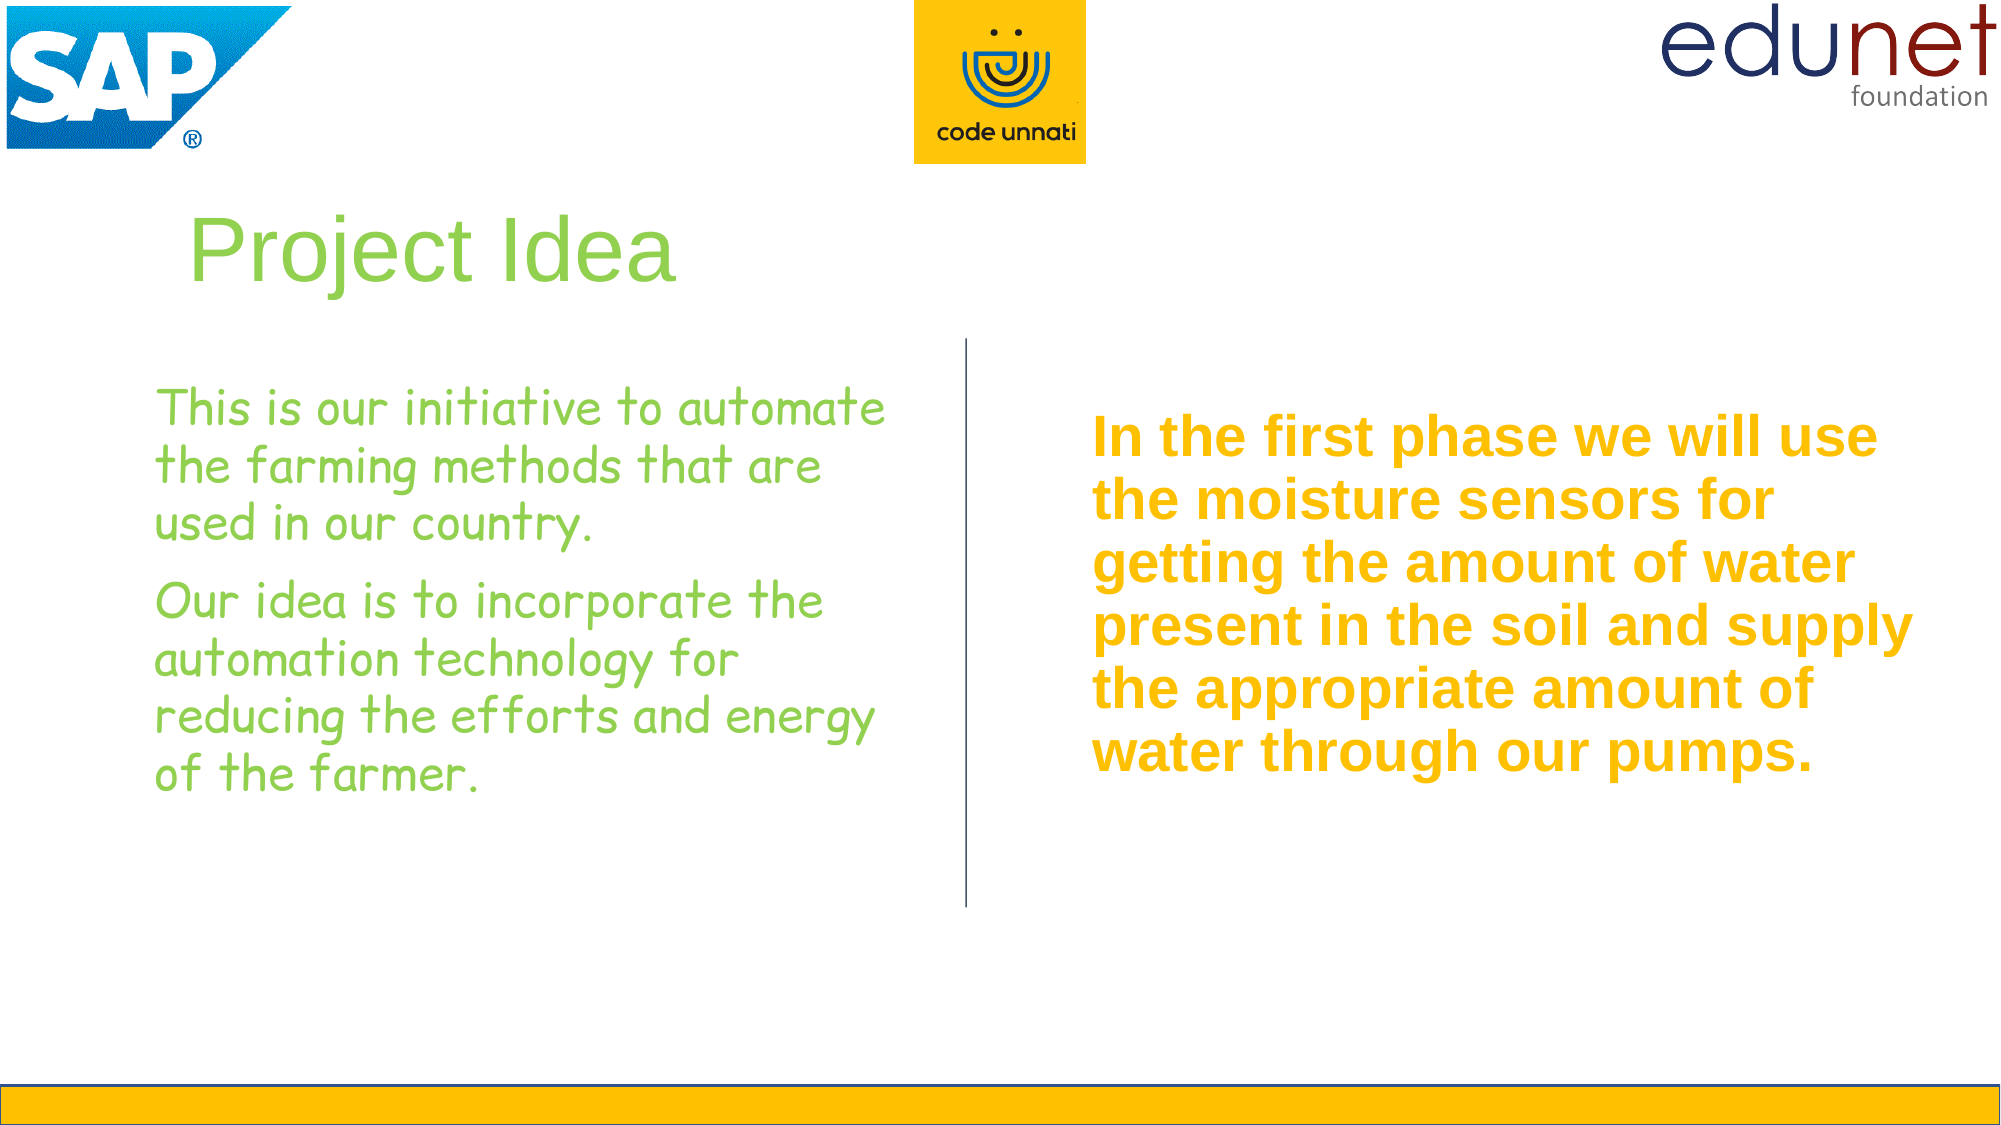

# Project Idea
This is our initiative to automate the farming methods that are used in our country.
Our idea is to incorporate the automation technology for reducing the efforts and energy of the farmer.
In the first phase we will use the moisture sensors for getting the amount of water present in the soil and supply the appropriate amount of water through our pumps.